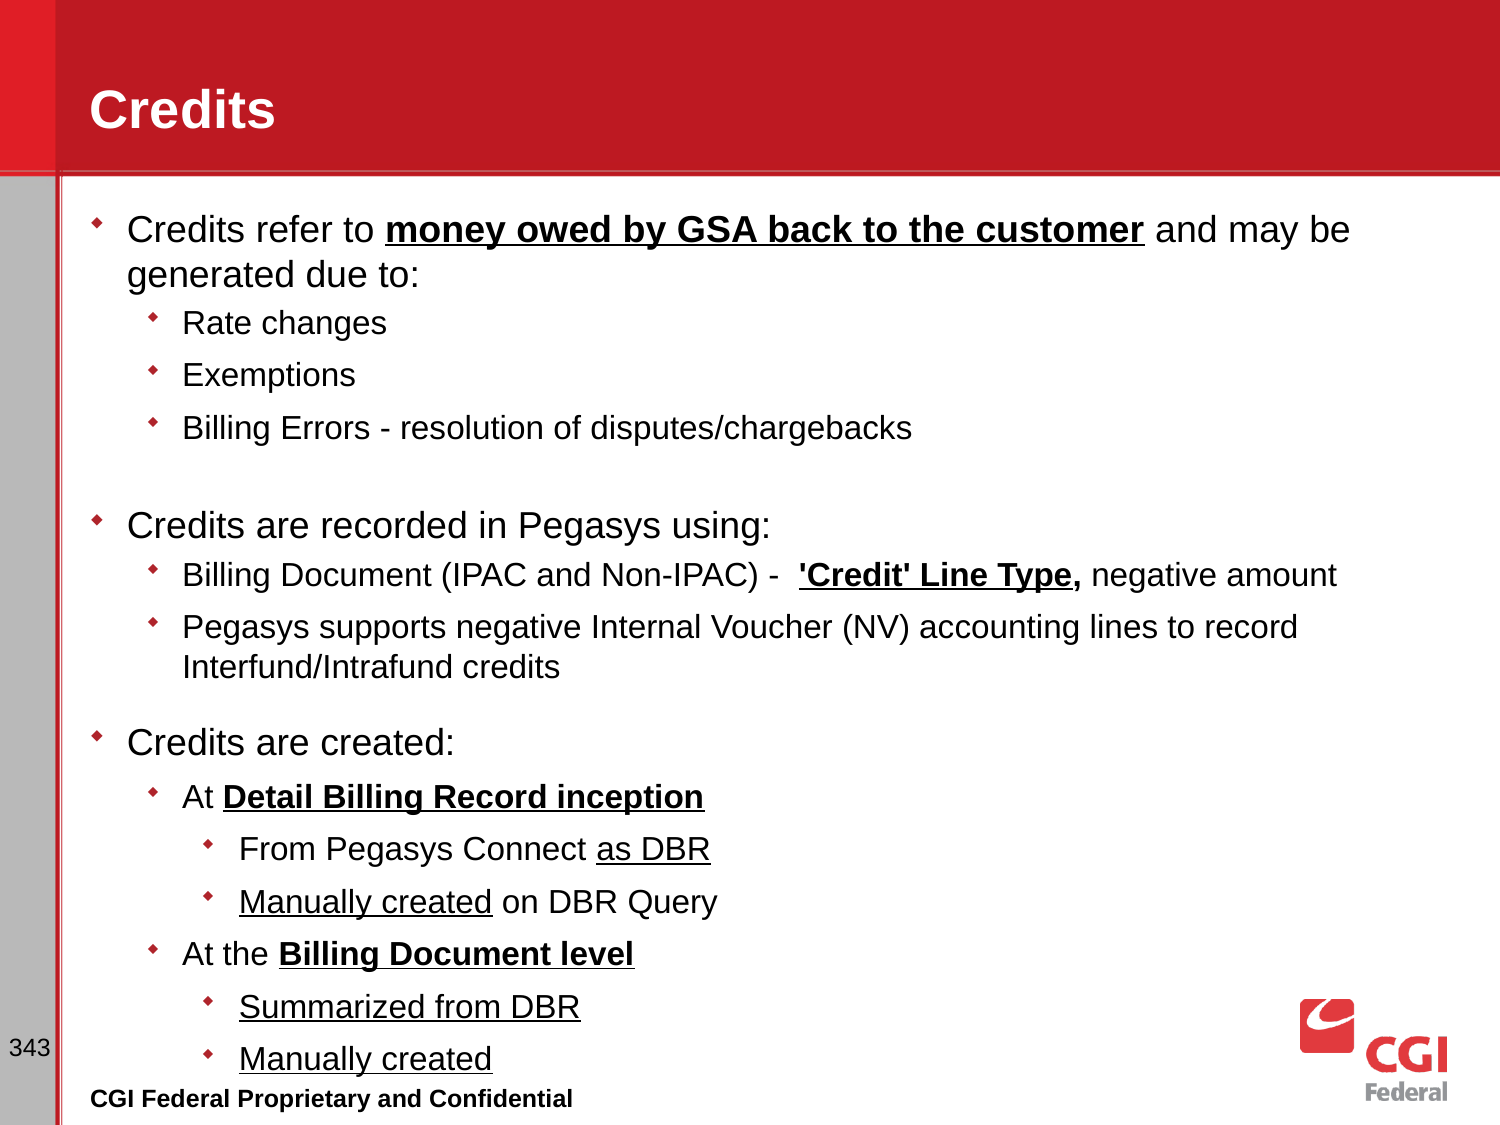

# Credits
Credits refer to money owed by GSA back to the customer and may be generated due to:
Rate changes
Exemptions
Billing Errors - resolution of disputes/chargebacks

Credits are recorded in Pegasys using:
Billing Document (IPAC and Non-IPAC) -  'Credit' Line Type, negative amount
Pegasys supports negative Internal Voucher (NV) accounting lines to record Interfund/Intrafund credits

Credits are created:
At Detail Billing Record inception
From Pegasys Connect as DBR
Manually created on DBR Query
At the Billing Document level
Summarized from DBR
Manually created

343
CGI Federal Proprietary and Confidential